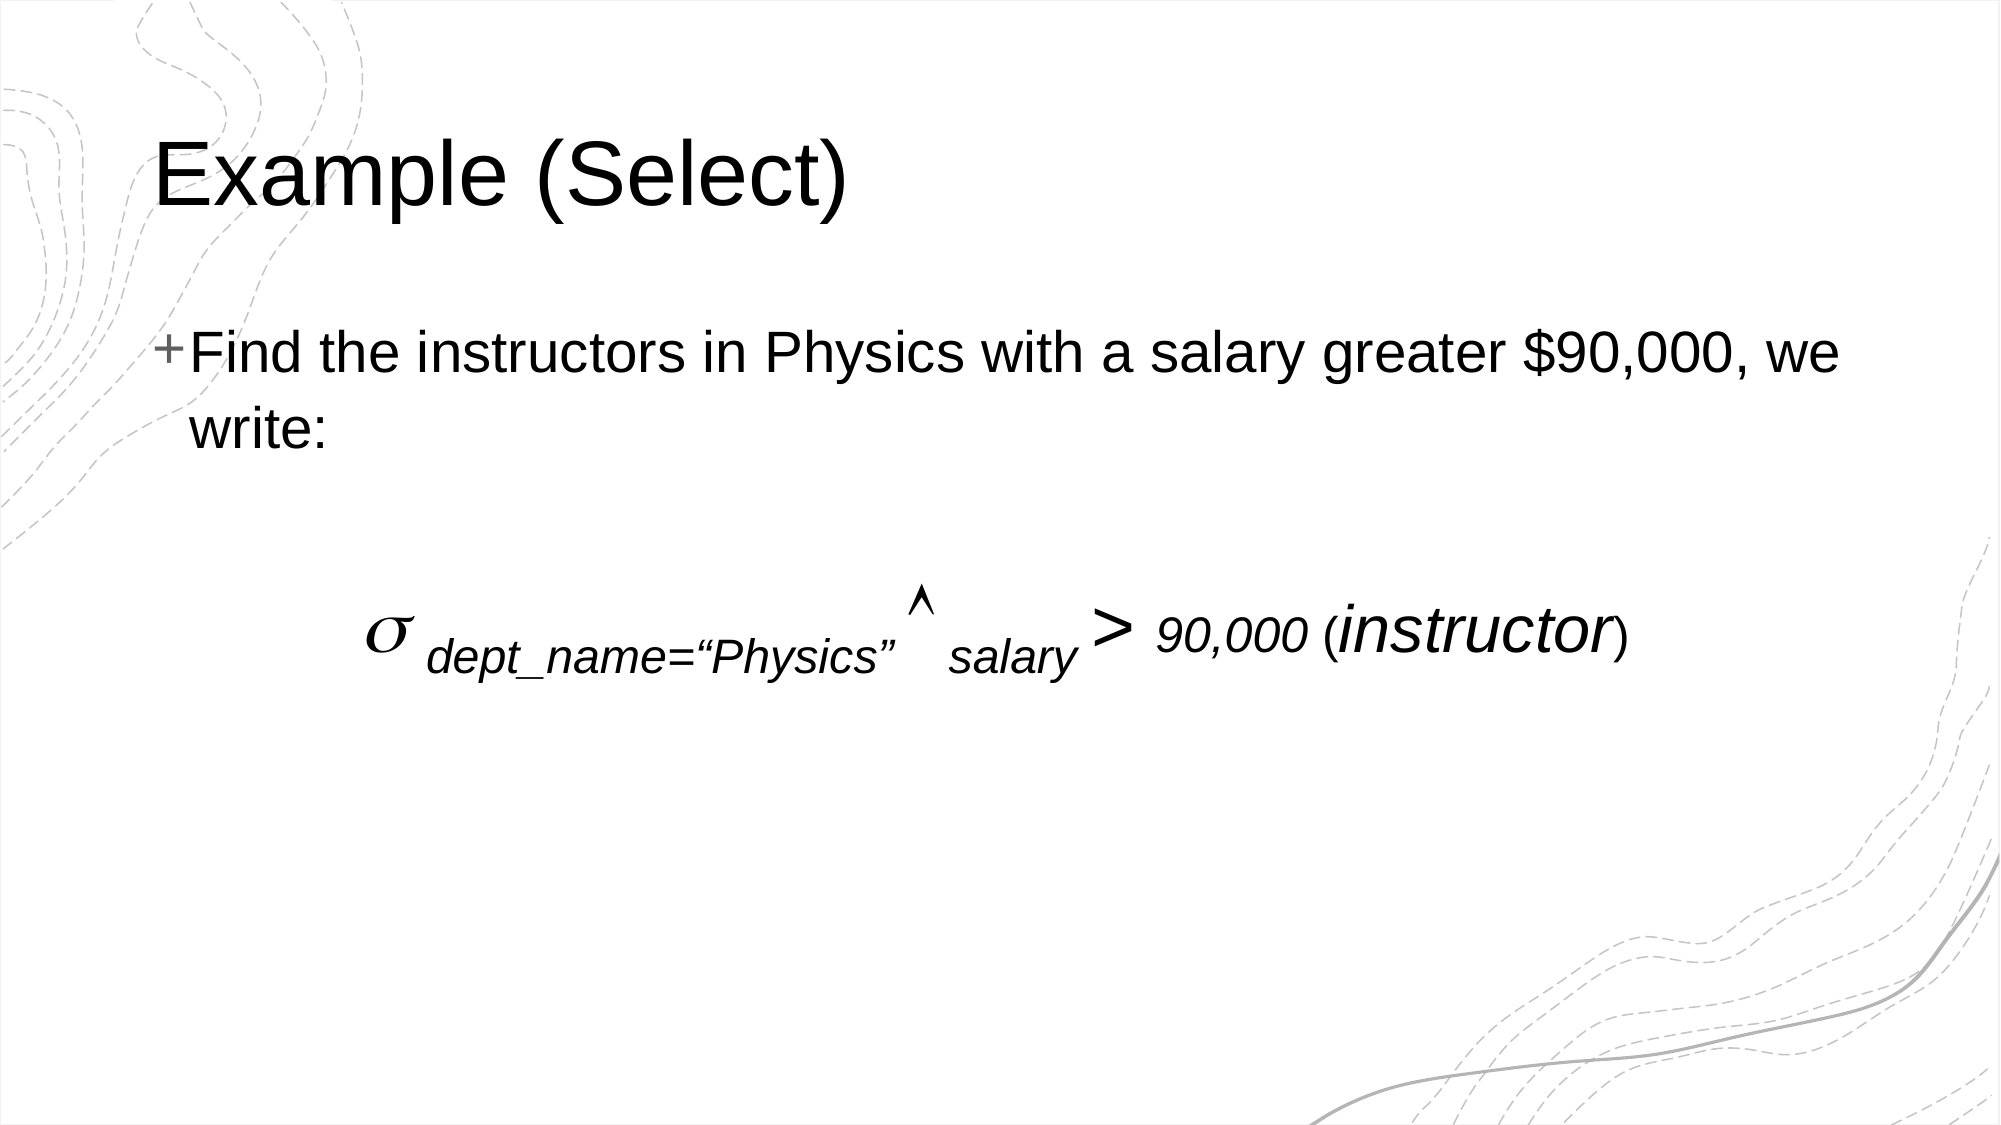

# Example (Select)
Find the instructors in Physics with a salary greater $90,000, we write:
          σ dept_name=“Physics” ∧ salary > 90,000 (instructor)